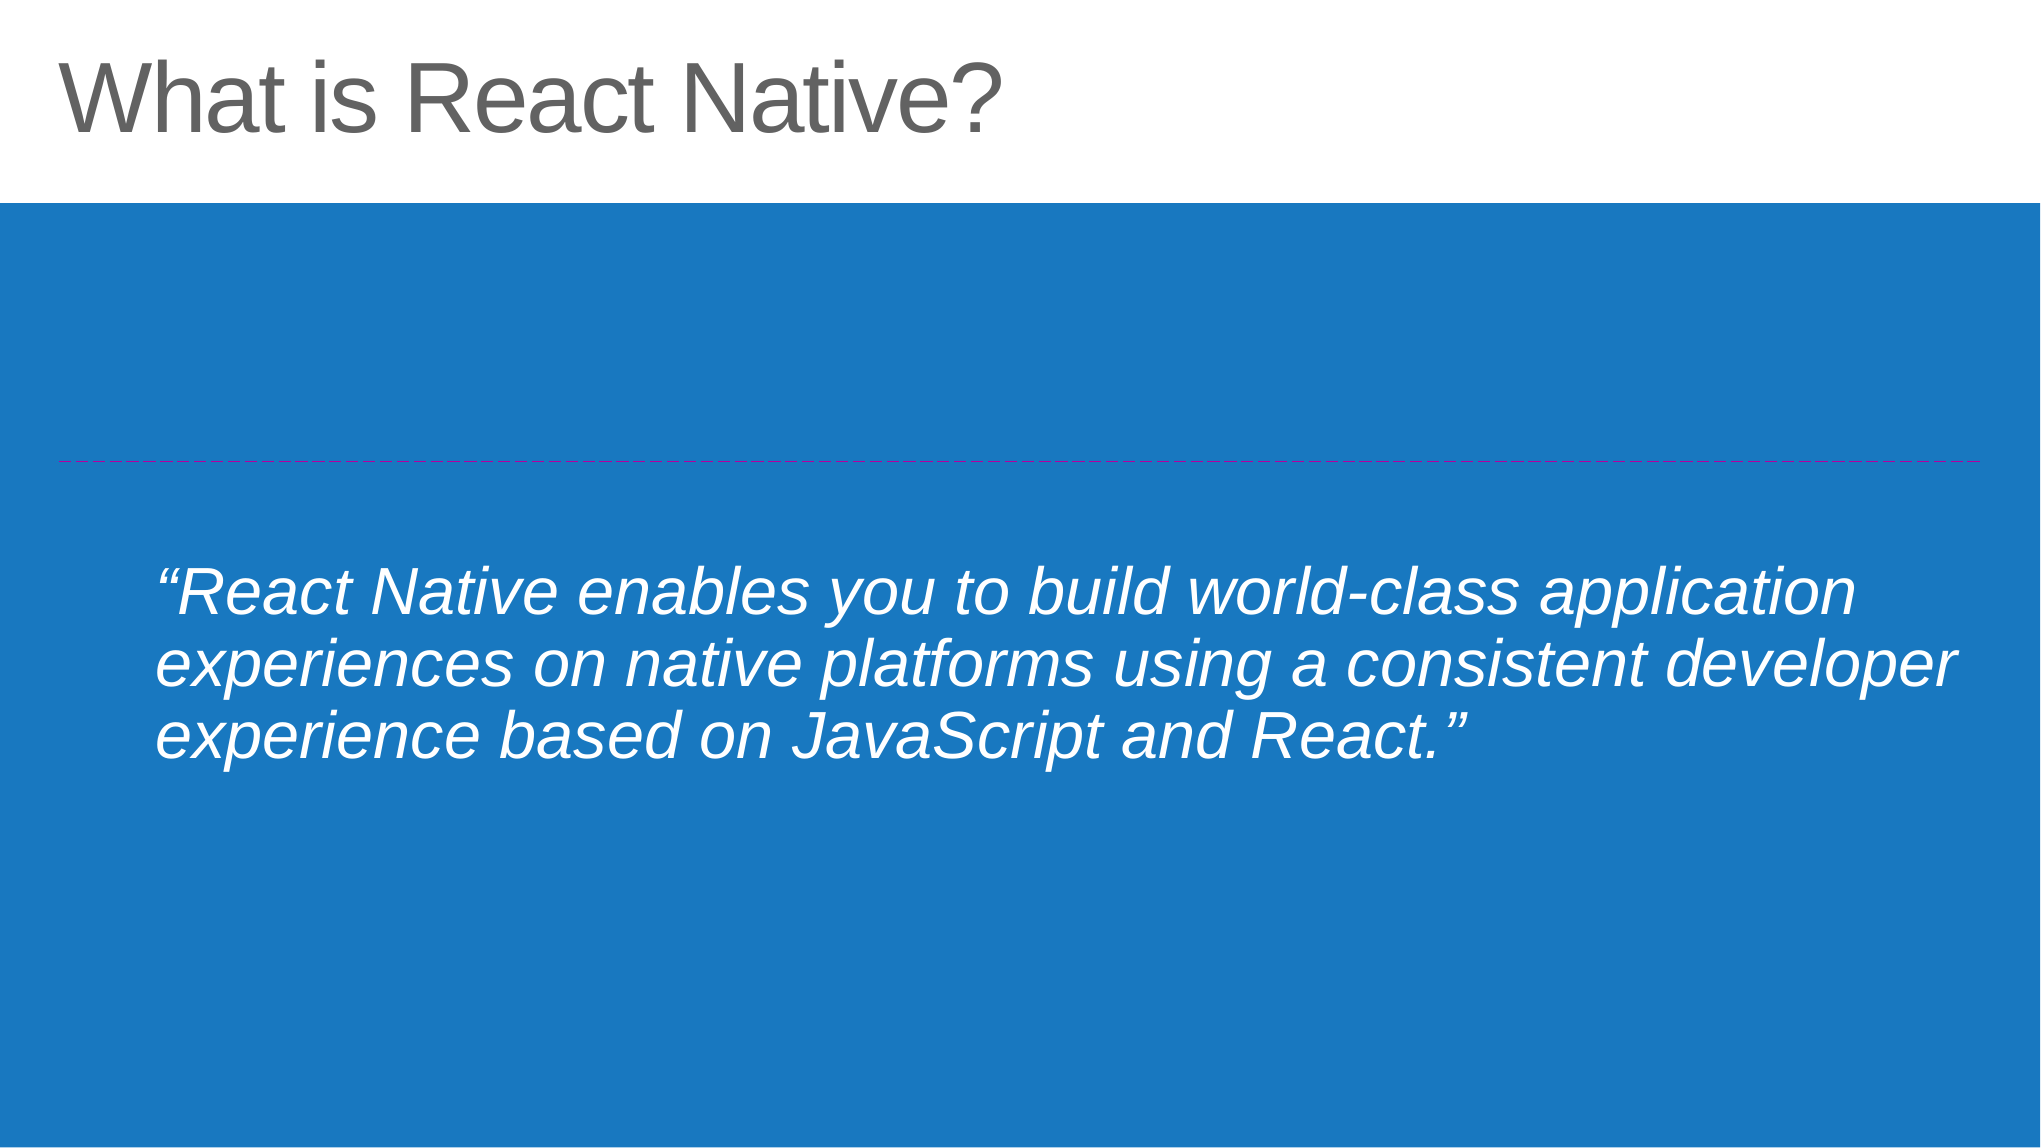

What is React Native?

“React Native enables you to build world-class application experiences on native platforms using a consistent developer experience based on JavaScript and React.”